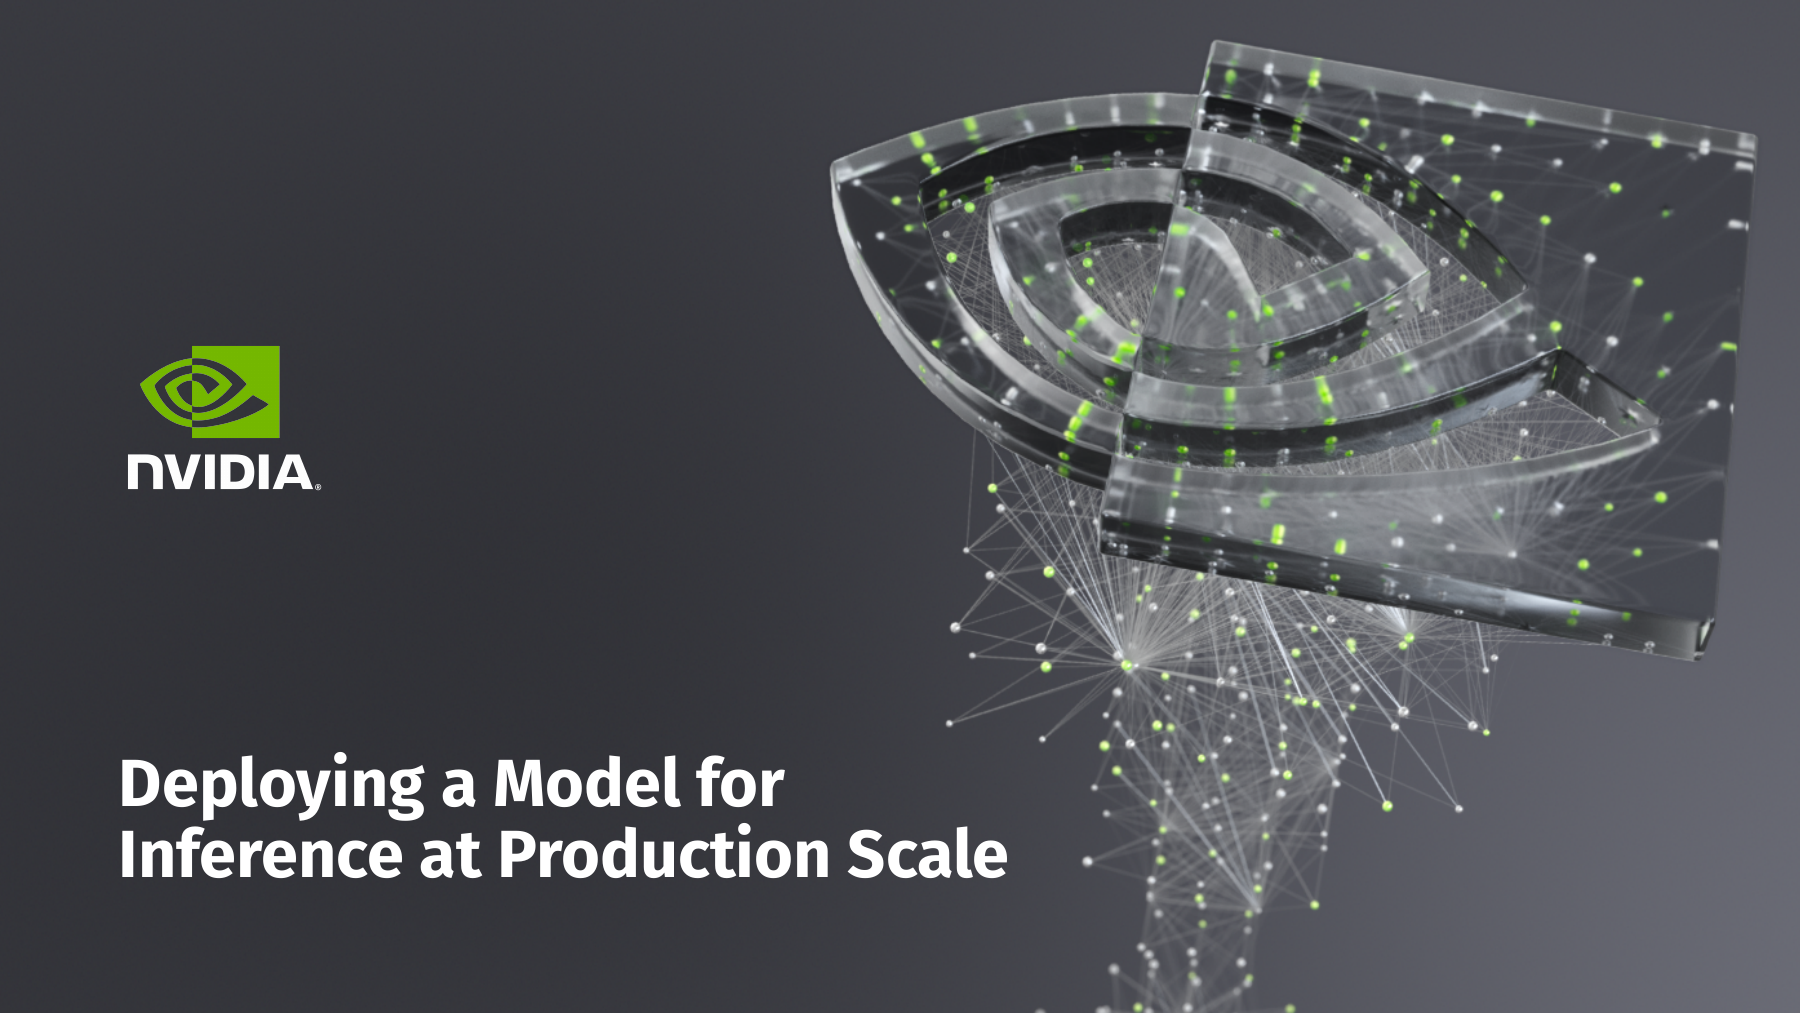

# Deploying a Model for Inference at Production Scale